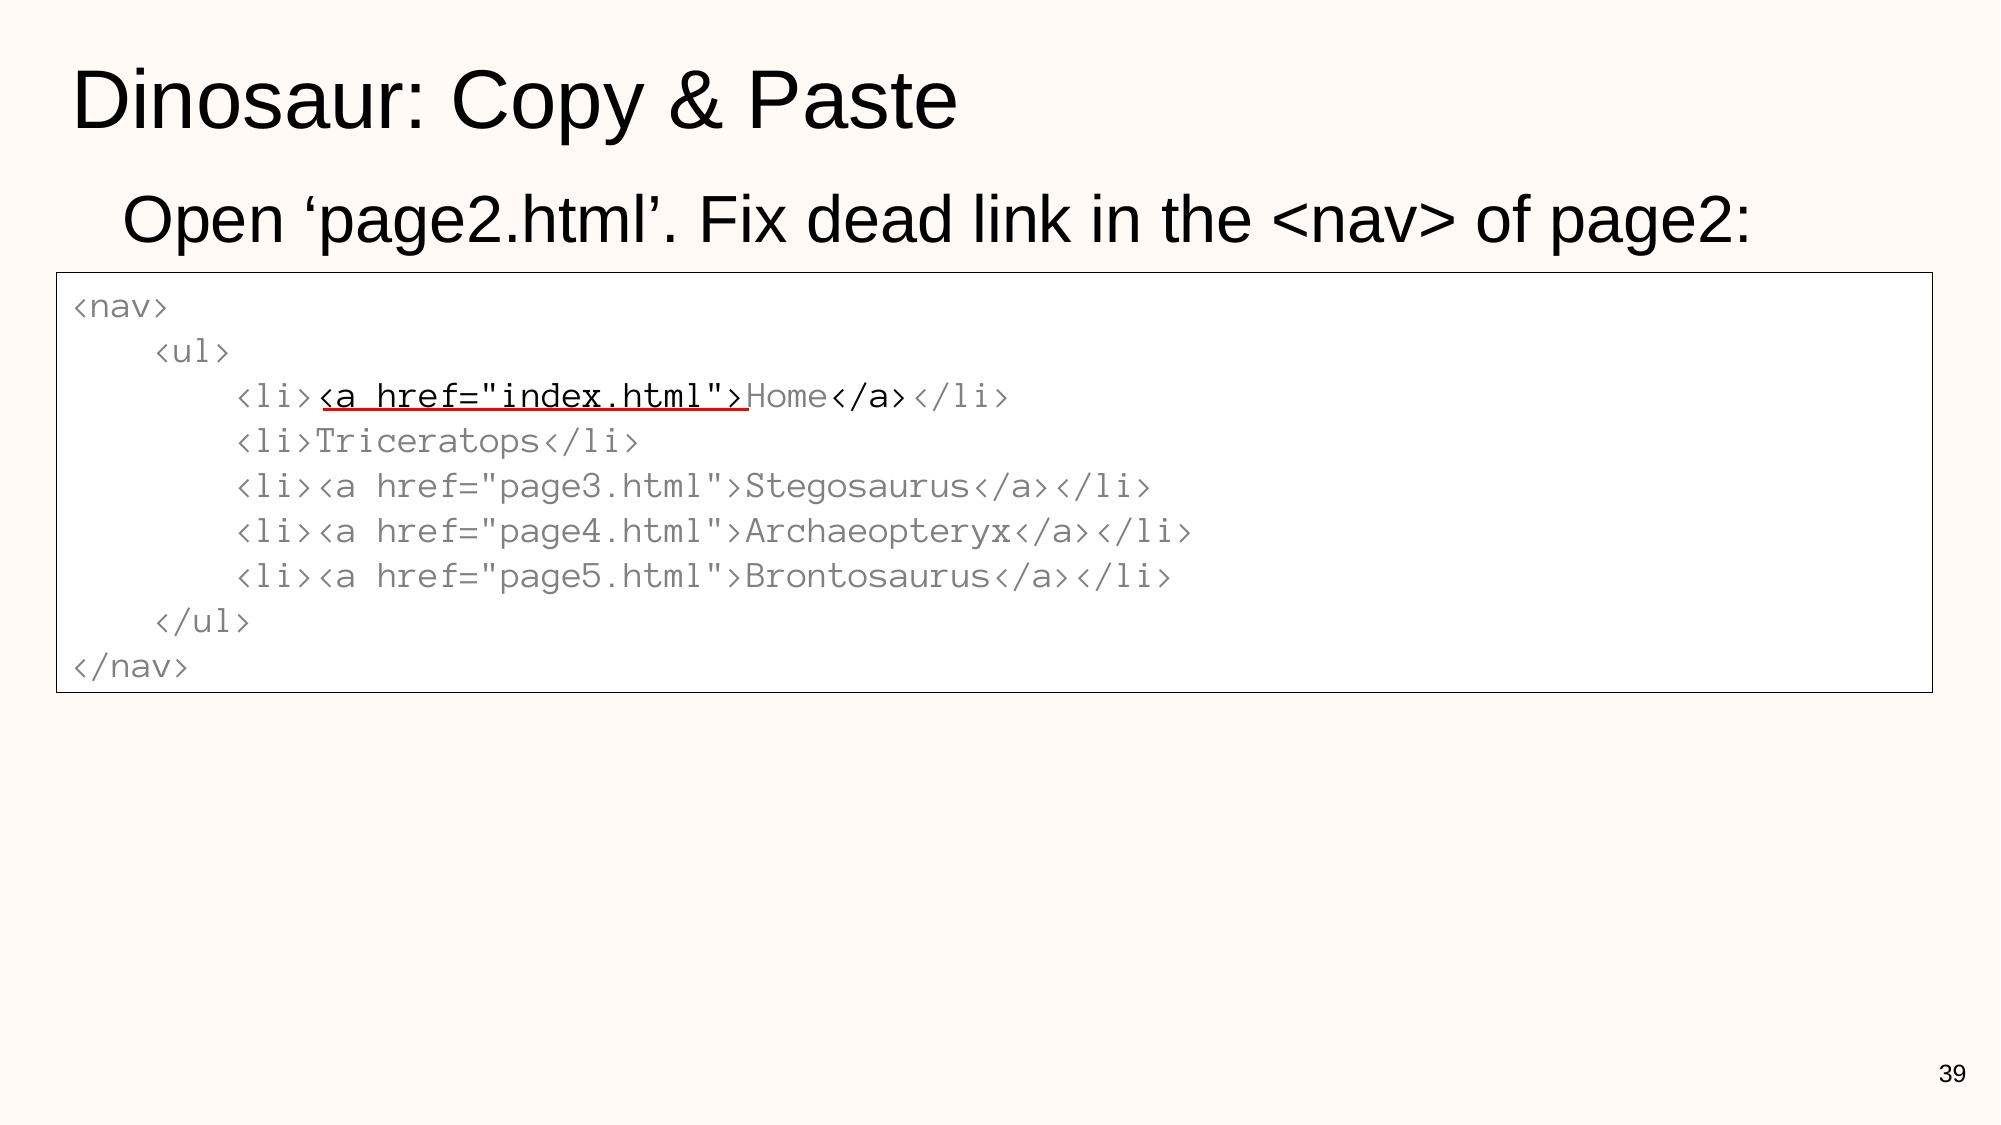

# Dinosaur: Copy & Paste
Open ‘page2.html’. Fix dead link in the <nav> of page2:
<nav>
    <ul>
        <li><a href="index.html">Home</a></li>
        <li>Triceratops</li>
        <li><a href="page3.html">Stegosaurus</a></li>
        <li><a href="page4.html">Archaeopteryx</a></li>
        <li><a href="page5.html">Brontosaurus</a></li>
    </ul>
</nav>
<nav>
    <ul>
        <li>Home</li>
        <li><a href="page2.html">Triceratops</a></li>
        <li><a href="page3.html">Stegosaurus</a></li>
        <li><a href="page4.html">Archaeopteryx</a></li>
        <li><a href="page5.html">Brontosaurus</a></li>
    </ul>
</nav>
39